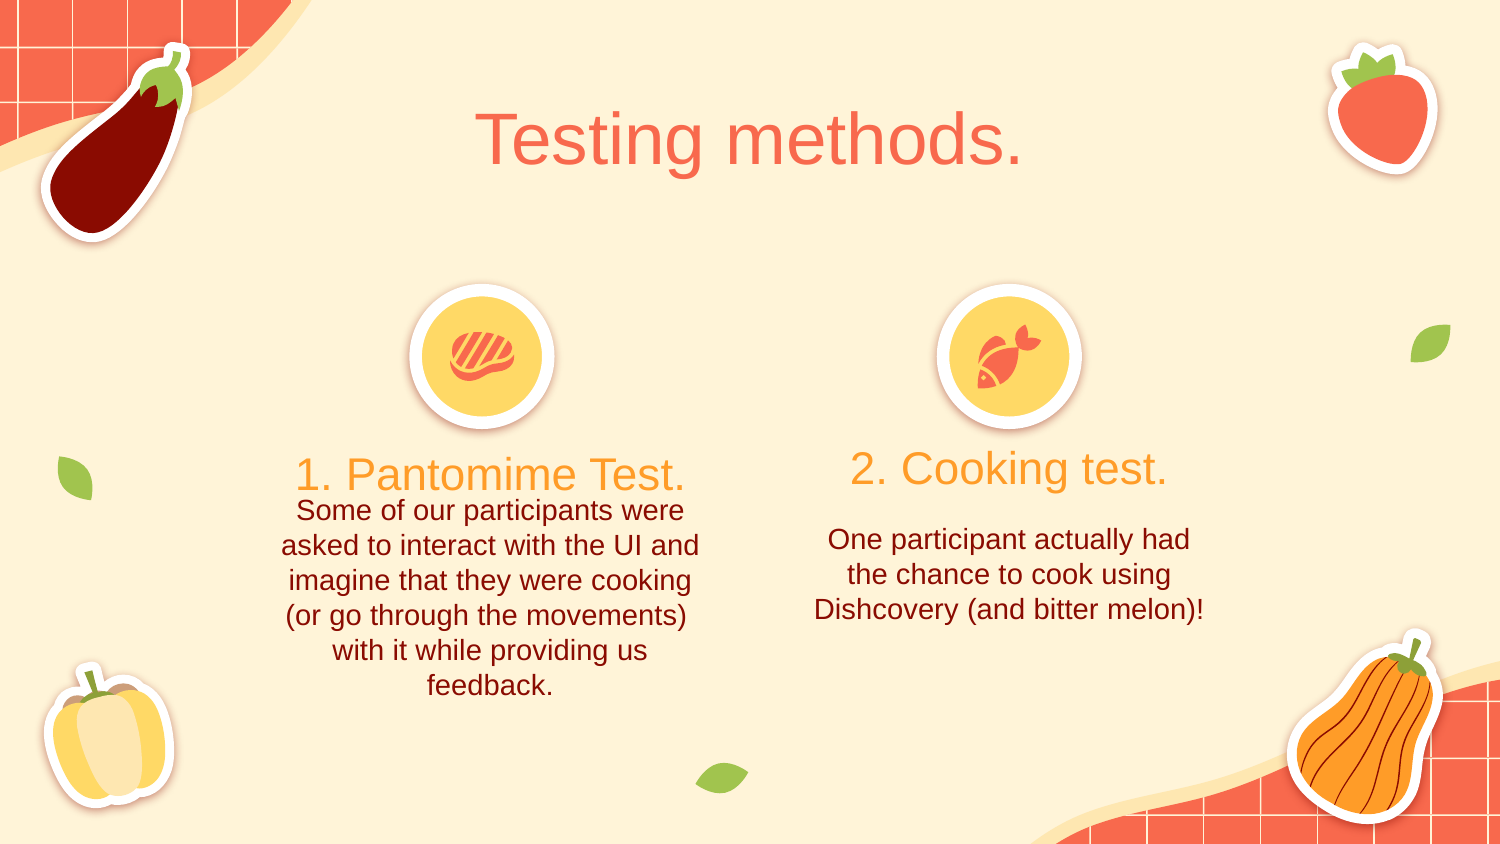

# Testing methods.

2. Cooking test.
1. Pantomime Test.
One participant actually had the chance to cook using Dishcovery (and bitter melon)!
Some of our participants were asked to interact with the UI and imagine that they were cooking (or go through the movements)  with it while providing us feedback.